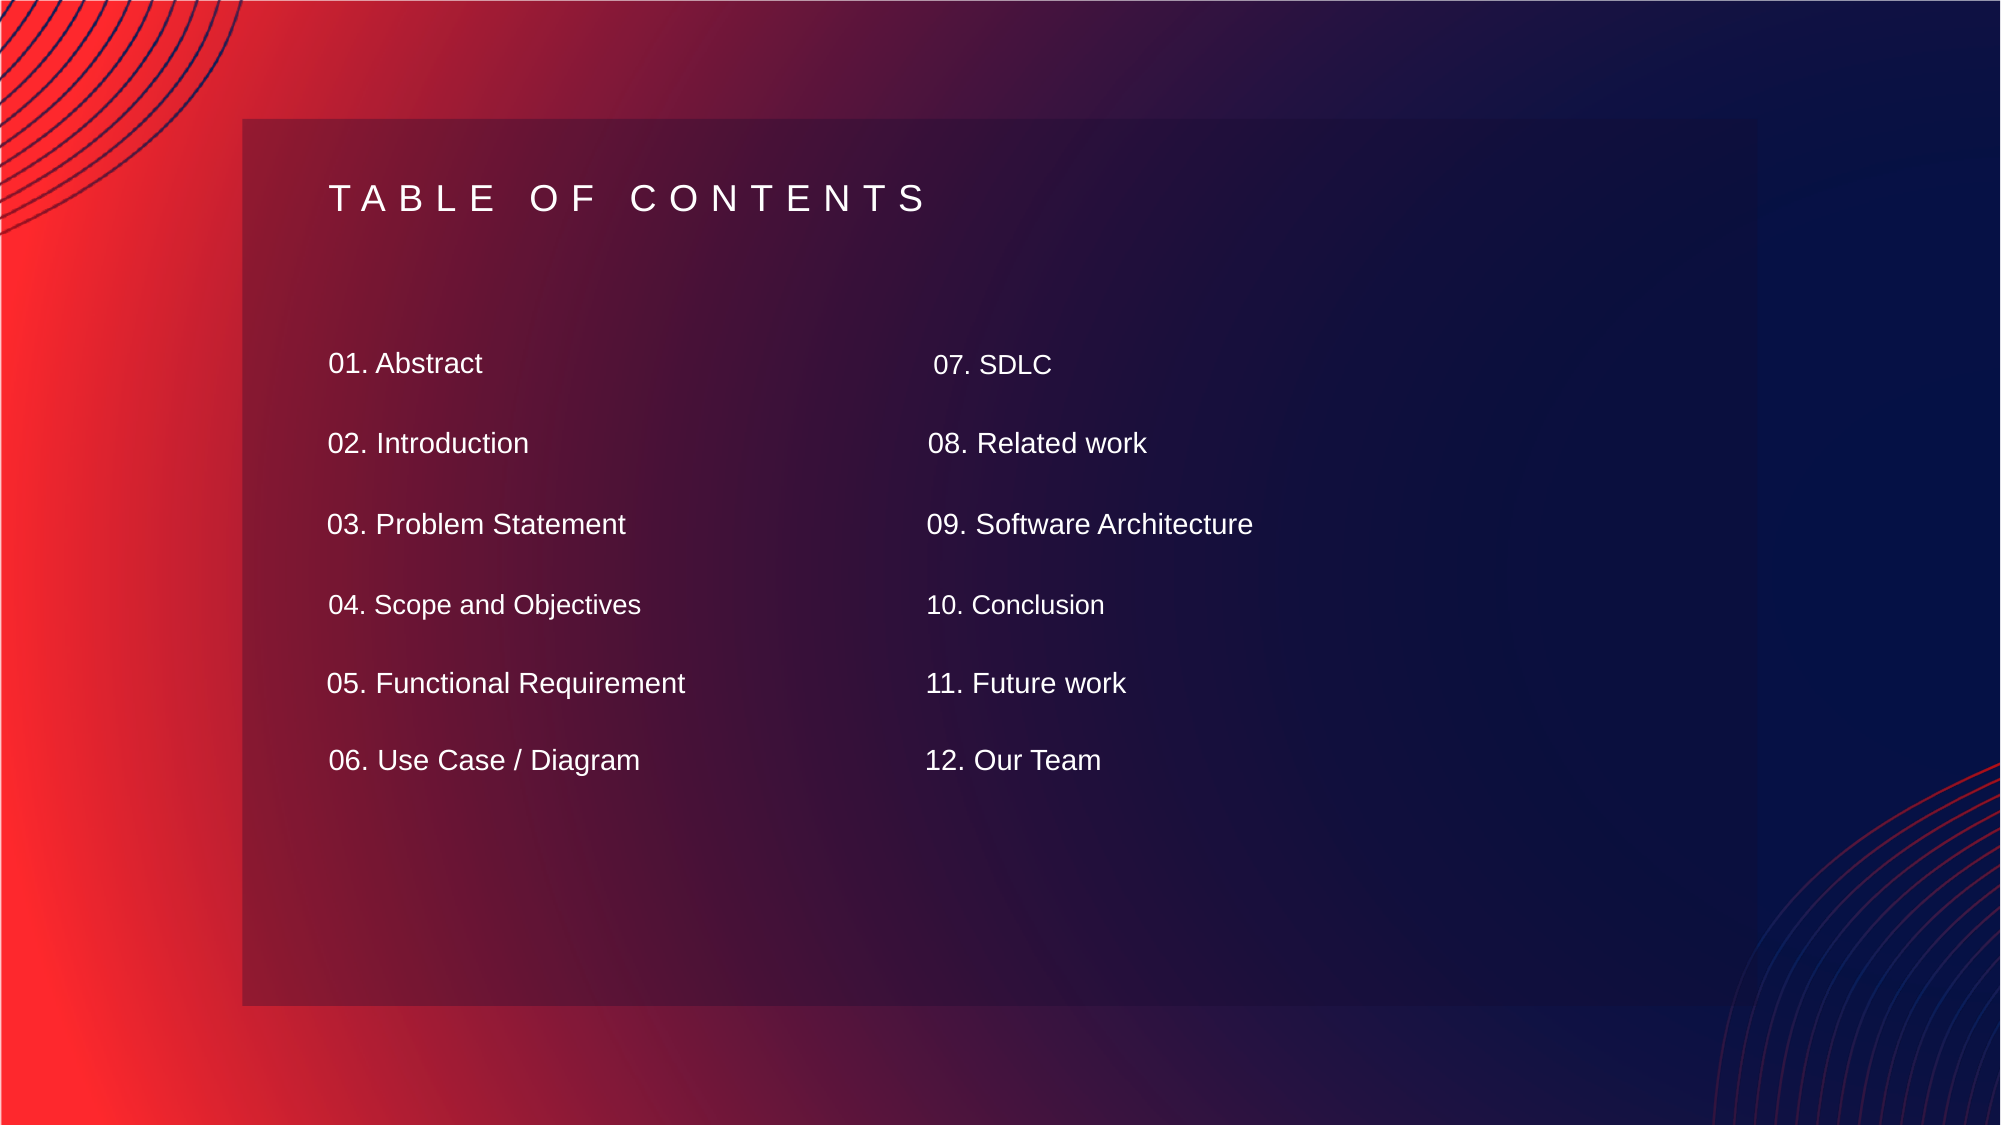

TABLE OF CONTENTS
01. Abstract
07. SDLC
02. Introduction
08. Related work
03. Problem Statement
09. Software Architecture
04. Scope and Objectives
10. Conclusion
05. Functional Requirement
11. Future work
06. Use Case / Diagram
12. Our Team